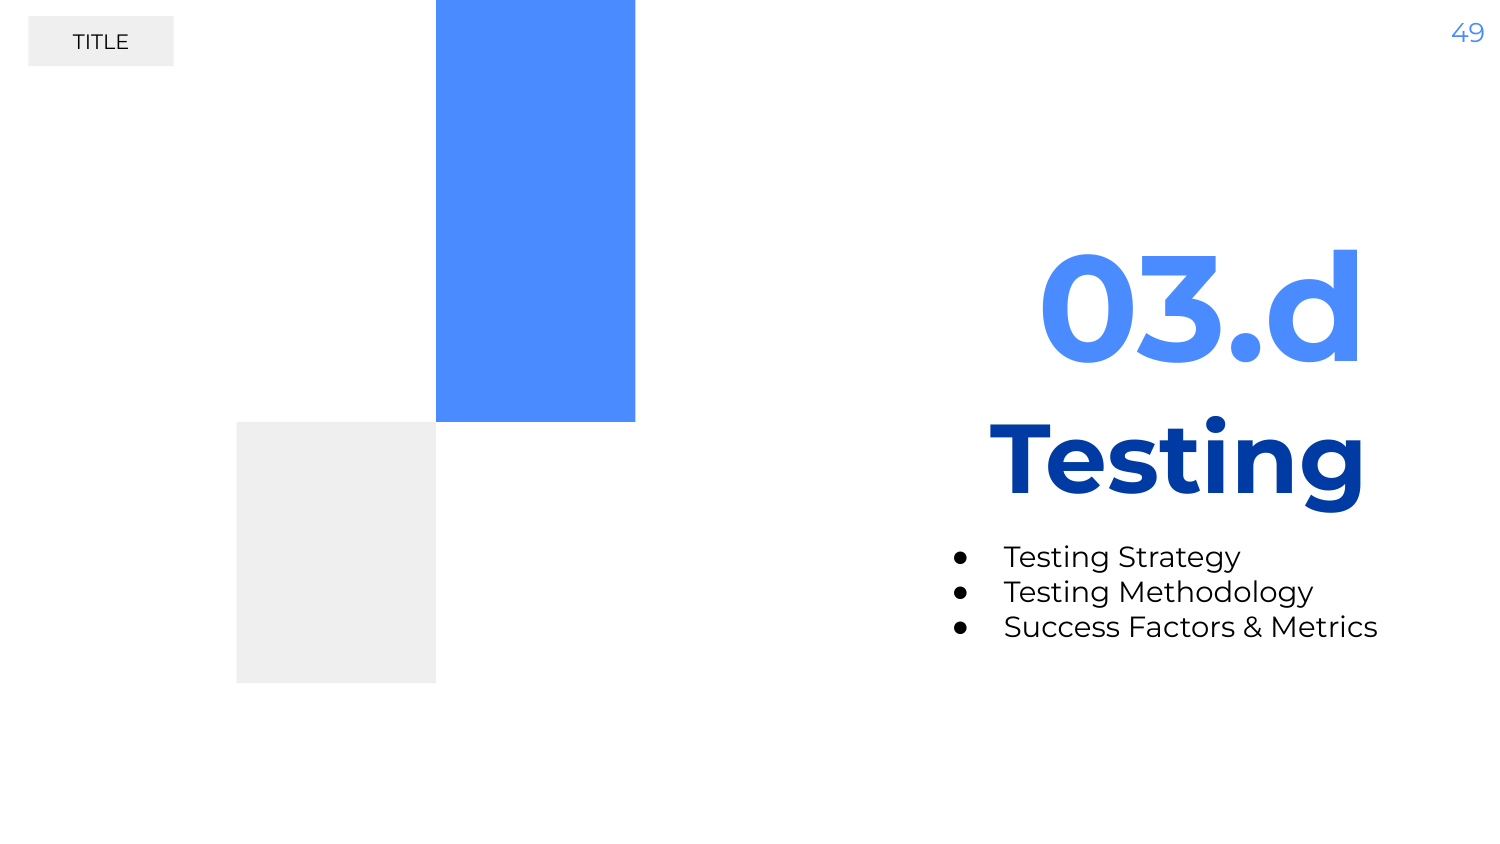

49
TITLE
03.d
# Testing
Testing Strategy
Testing Methodology
Success Factors & Metrics